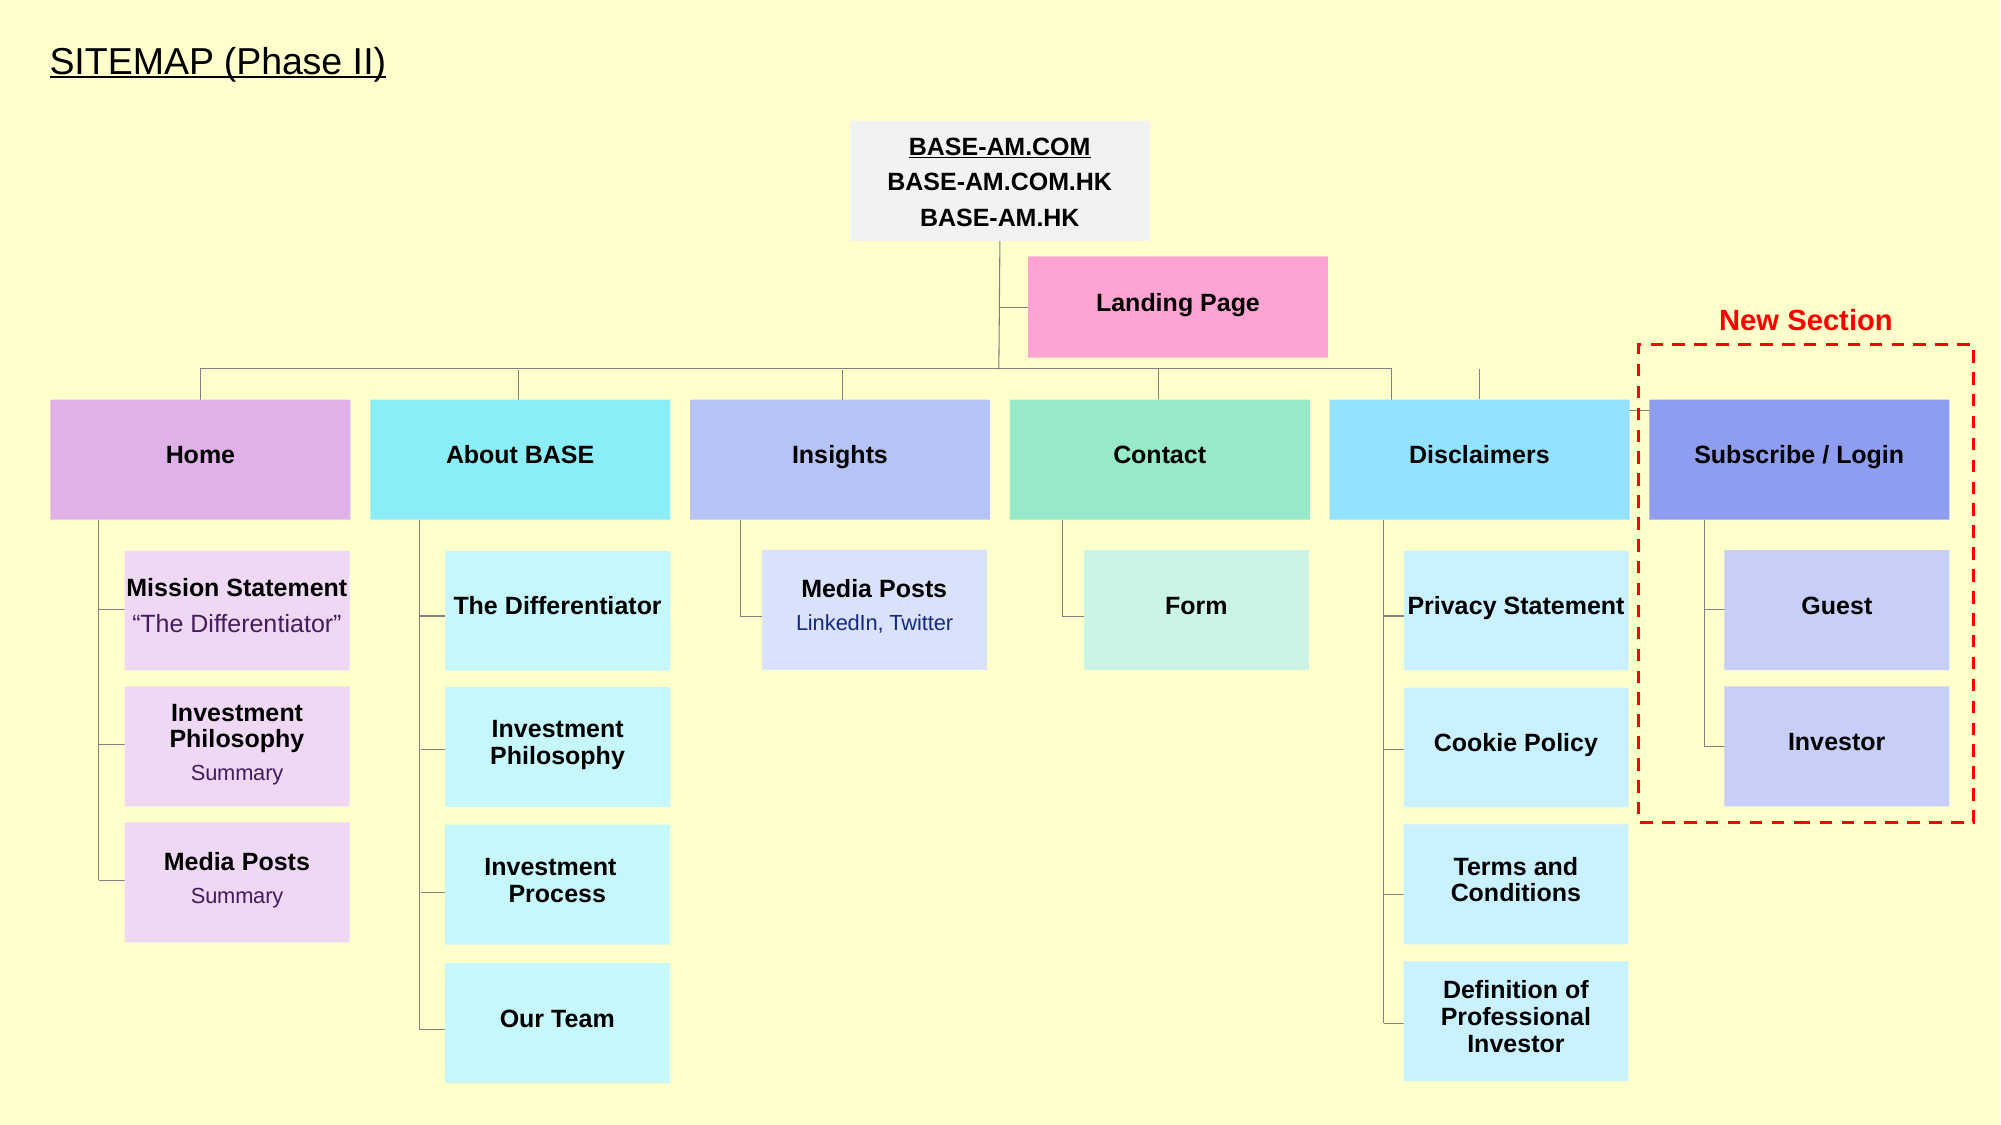

SITEMAP (Phase II)
BASE-AM.COM
BASE-AM.COM.HK
BASE-AM.HK
Landing Page
New Section

Home
About BASE
Insights
Contact
Disclaimers
Subscribe / Login
Media Posts
LinkedIn, Twitter
Form
Guest
Mission Statement
“The Differentiator”
Privacy Statement
The Differentiator
Investment Philosophy
Summary
Investor
Investment Philosophy
Cookie Policy
Media Posts
Summary
Terms and Conditions
Investment   Process
Definition of Professional Investor
Our Team